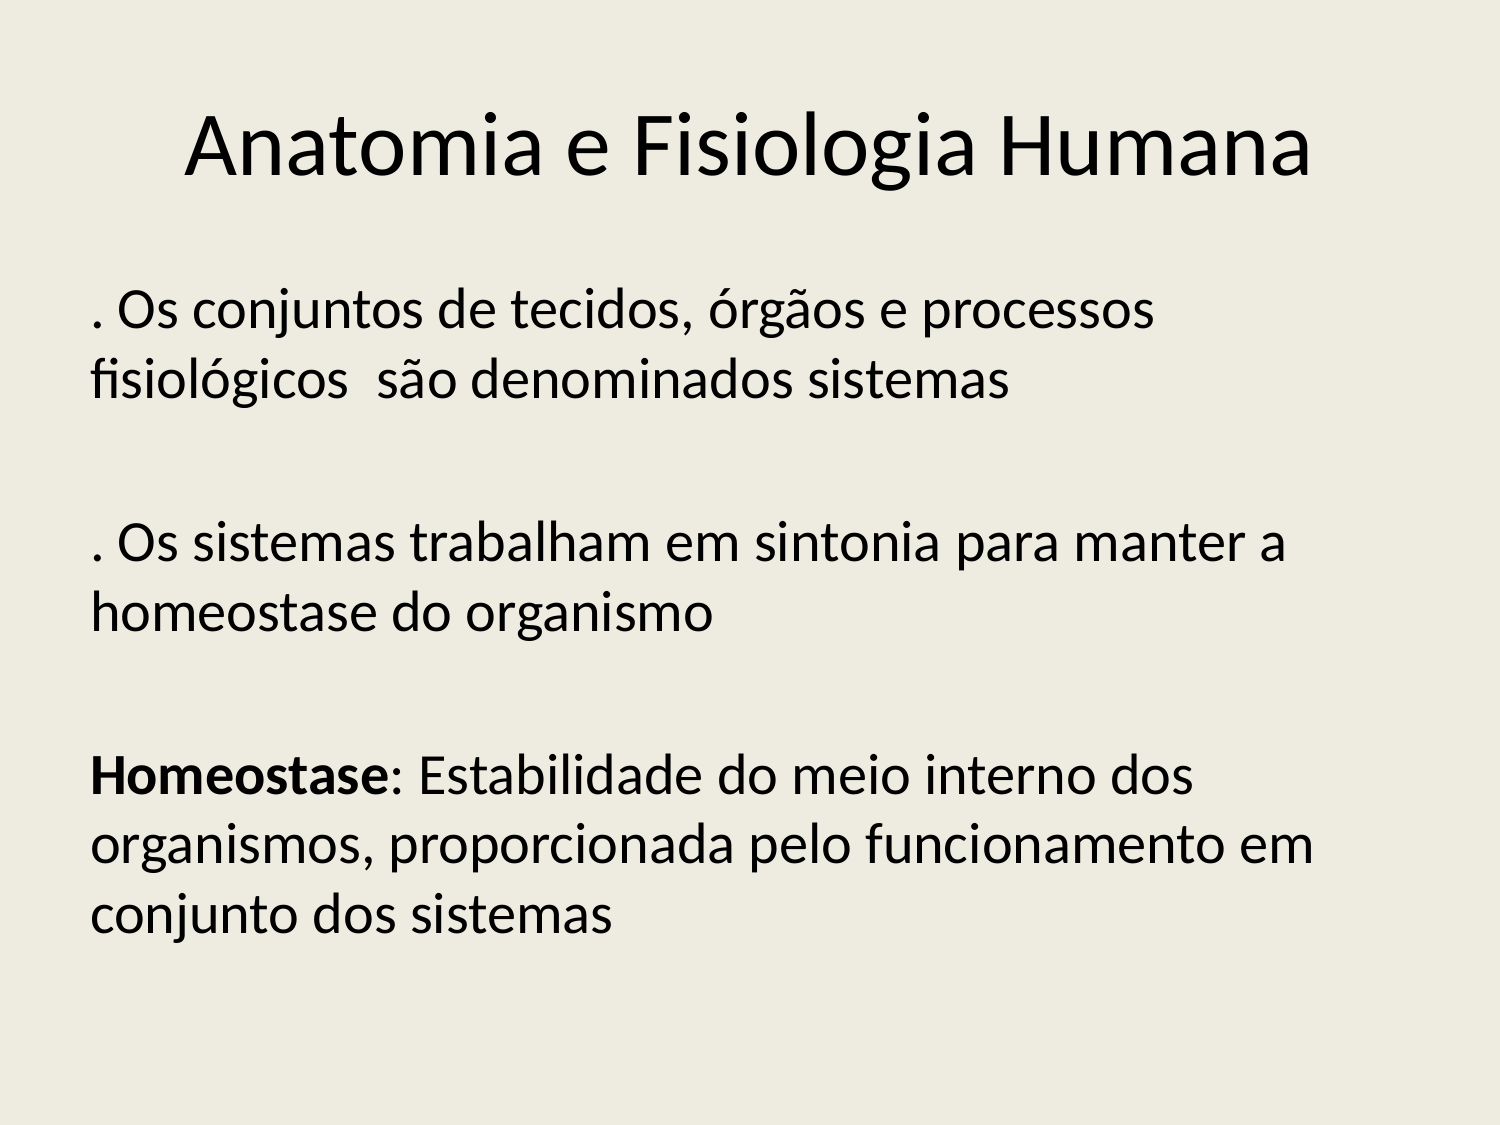

# Anatomia e Fisiologia Humana
. Os conjuntos de tecidos, órgãos e processos fisiológicos  são denominados sistemas

. Os sistemas trabalham em sintonia para manter a homeostase do organismo

Homeostase: Estabilidade do meio interno dos organismos, proporcionada pelo funcionamento em conjunto dos sistemas